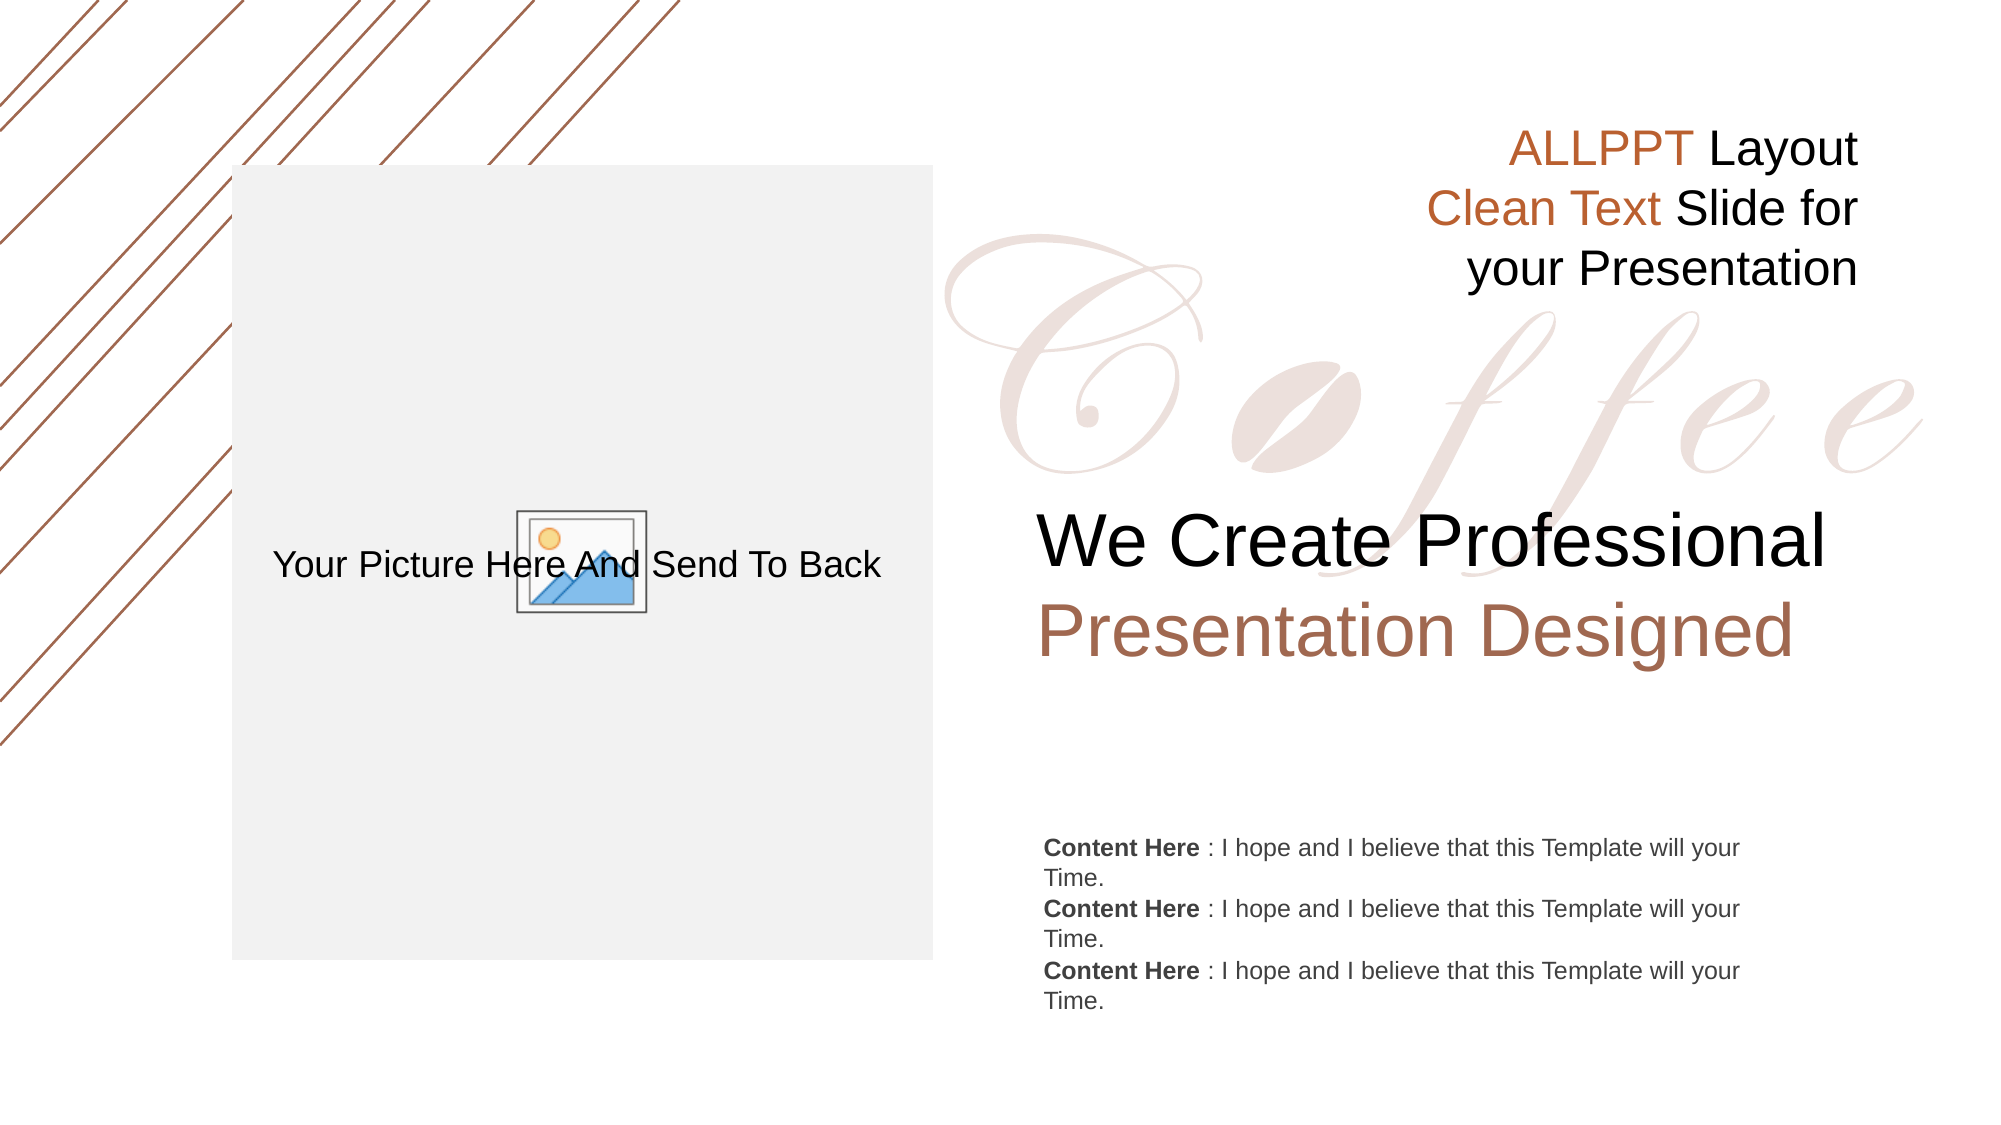

ALLPPT Layout
Clean Text Slide for your Presentation

We Create Professional Presentation Designed
Content Here : I hope and I believe that this Template will your Time.
Content Here : I hope and I believe that this Template will your Time.
Content Here : I hope and I believe that this Template will your Time.